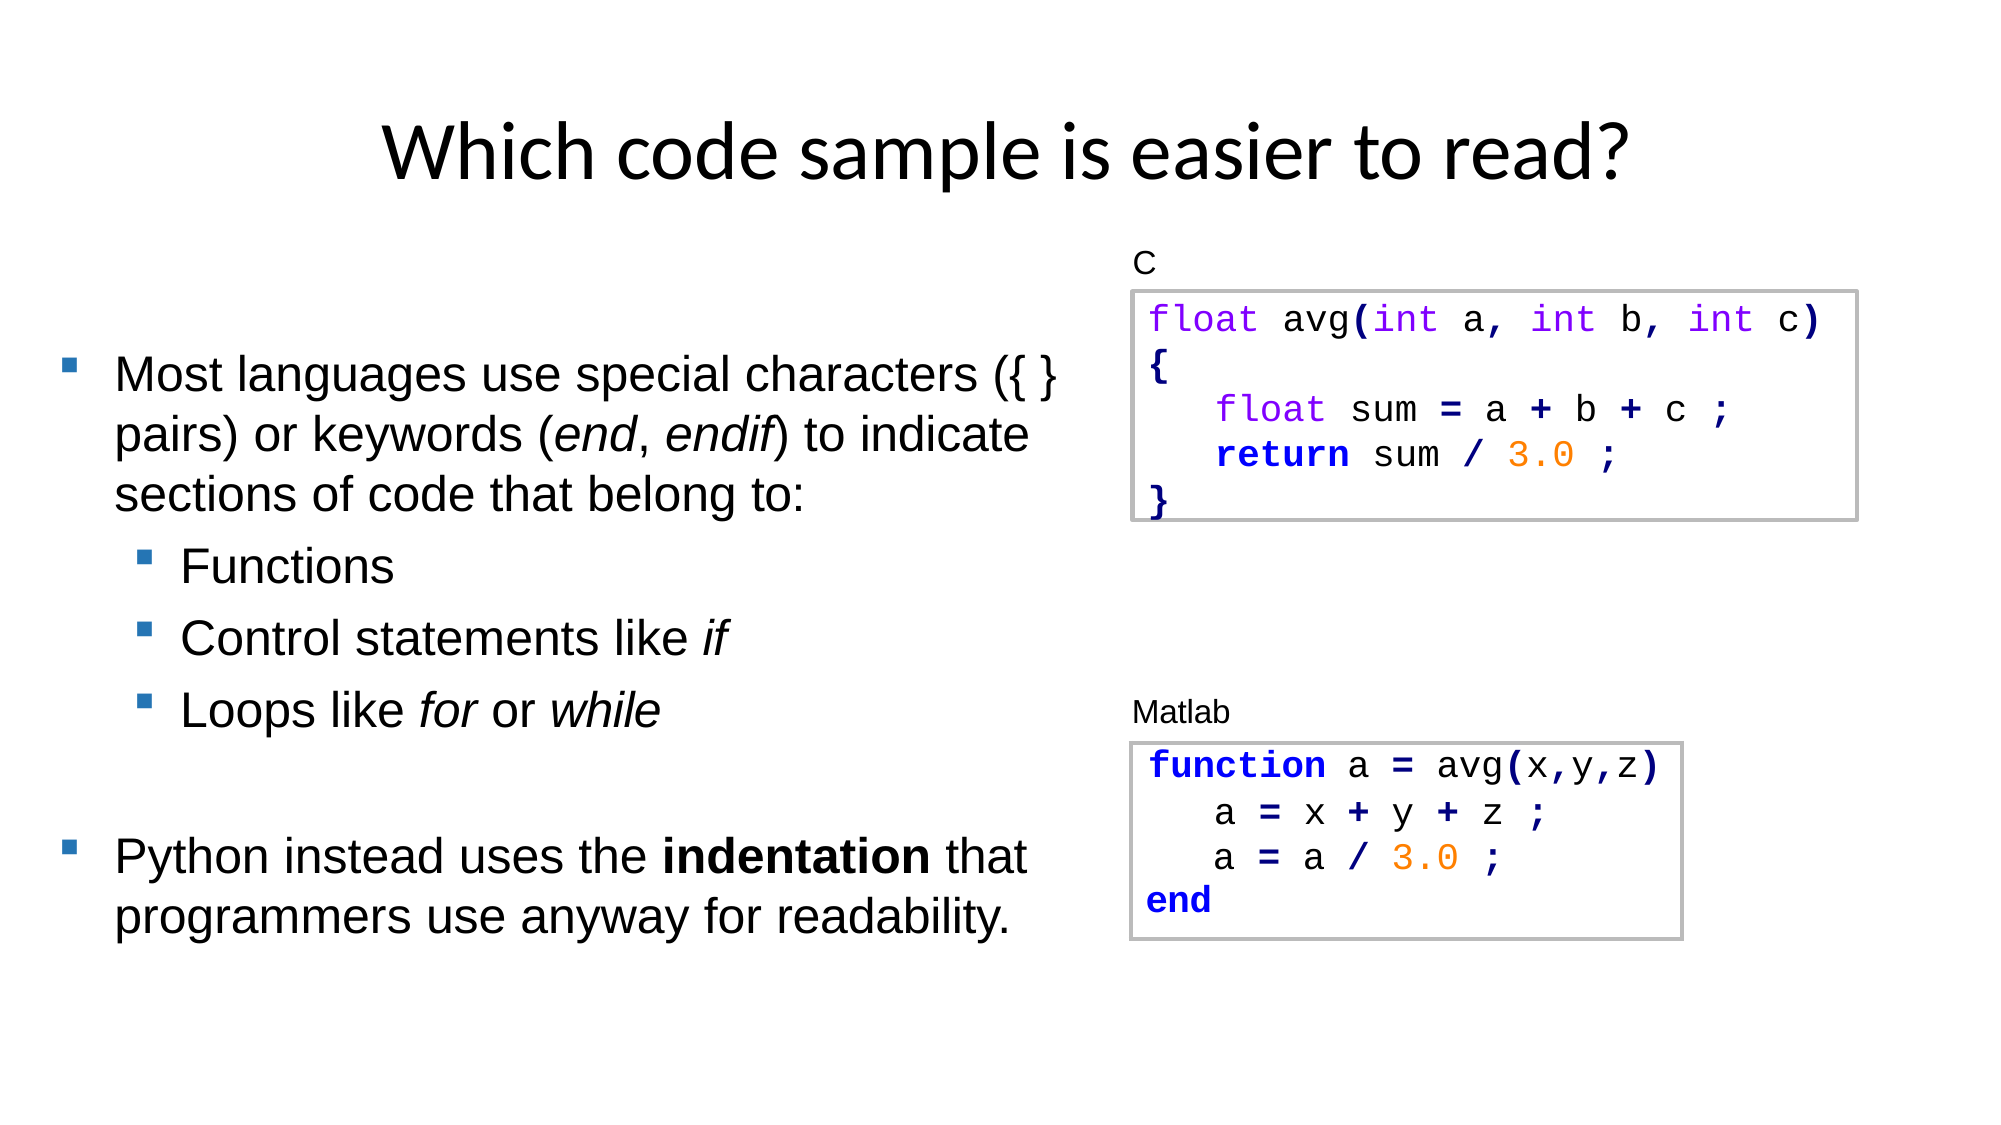

# Which code sample is easier to read?
C
float avg(int a, int b, int c)
{
float sum = a + b + c ; return sum / 3.0 ;
}
Most languages use special characters ({ } pairs) or keywords (end, endif) to indicate sections of code that belong to:
Functions
Control statements like if
Loops like for or while

Python instead uses the indentation that programmers use anyway for readability.
Matlab
| function | a | = avg(x,y,z) |
| --- | --- | --- |
| a = x | + | y + z ; |
| a = a end | / | 3.0 ; |

81